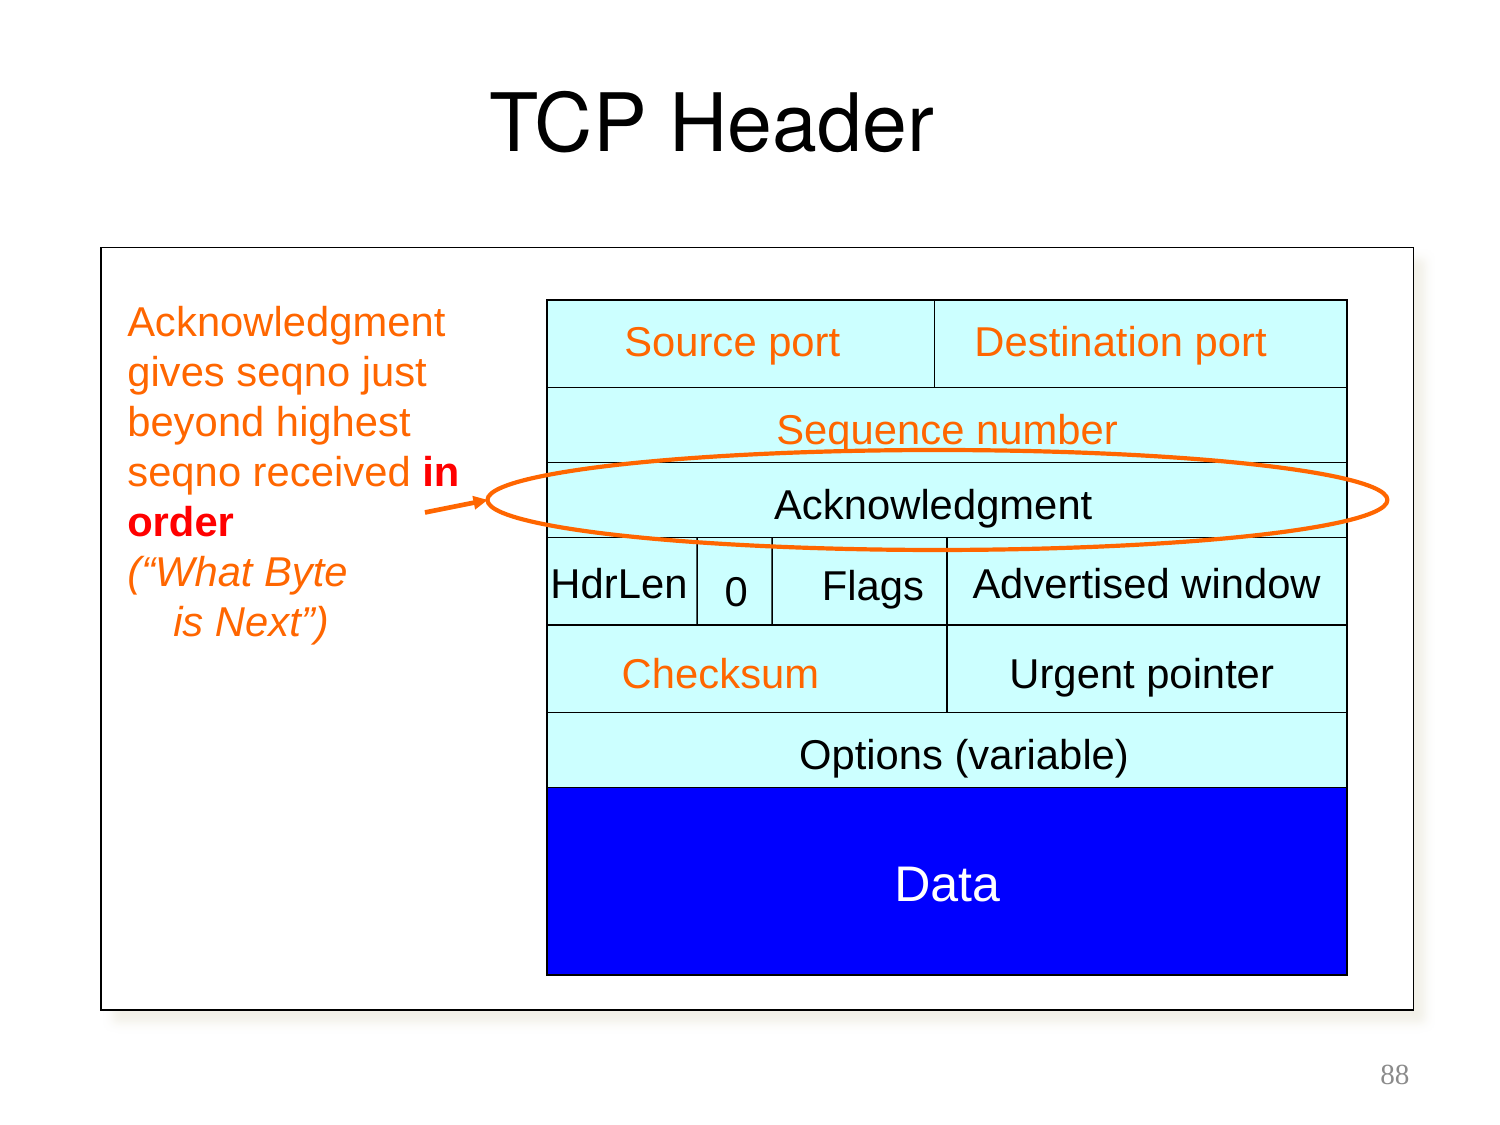

# TCP Header

Acknowledgment gives seqno just beyond highest seqno received in order
(“What Byte
    is Next”)

Source port
Destination port

Sequence number

Acknowledgment

Advertised window
HdrLen
Flags
0

Checksum
Urgent pointer

Options (variable)
Data
88